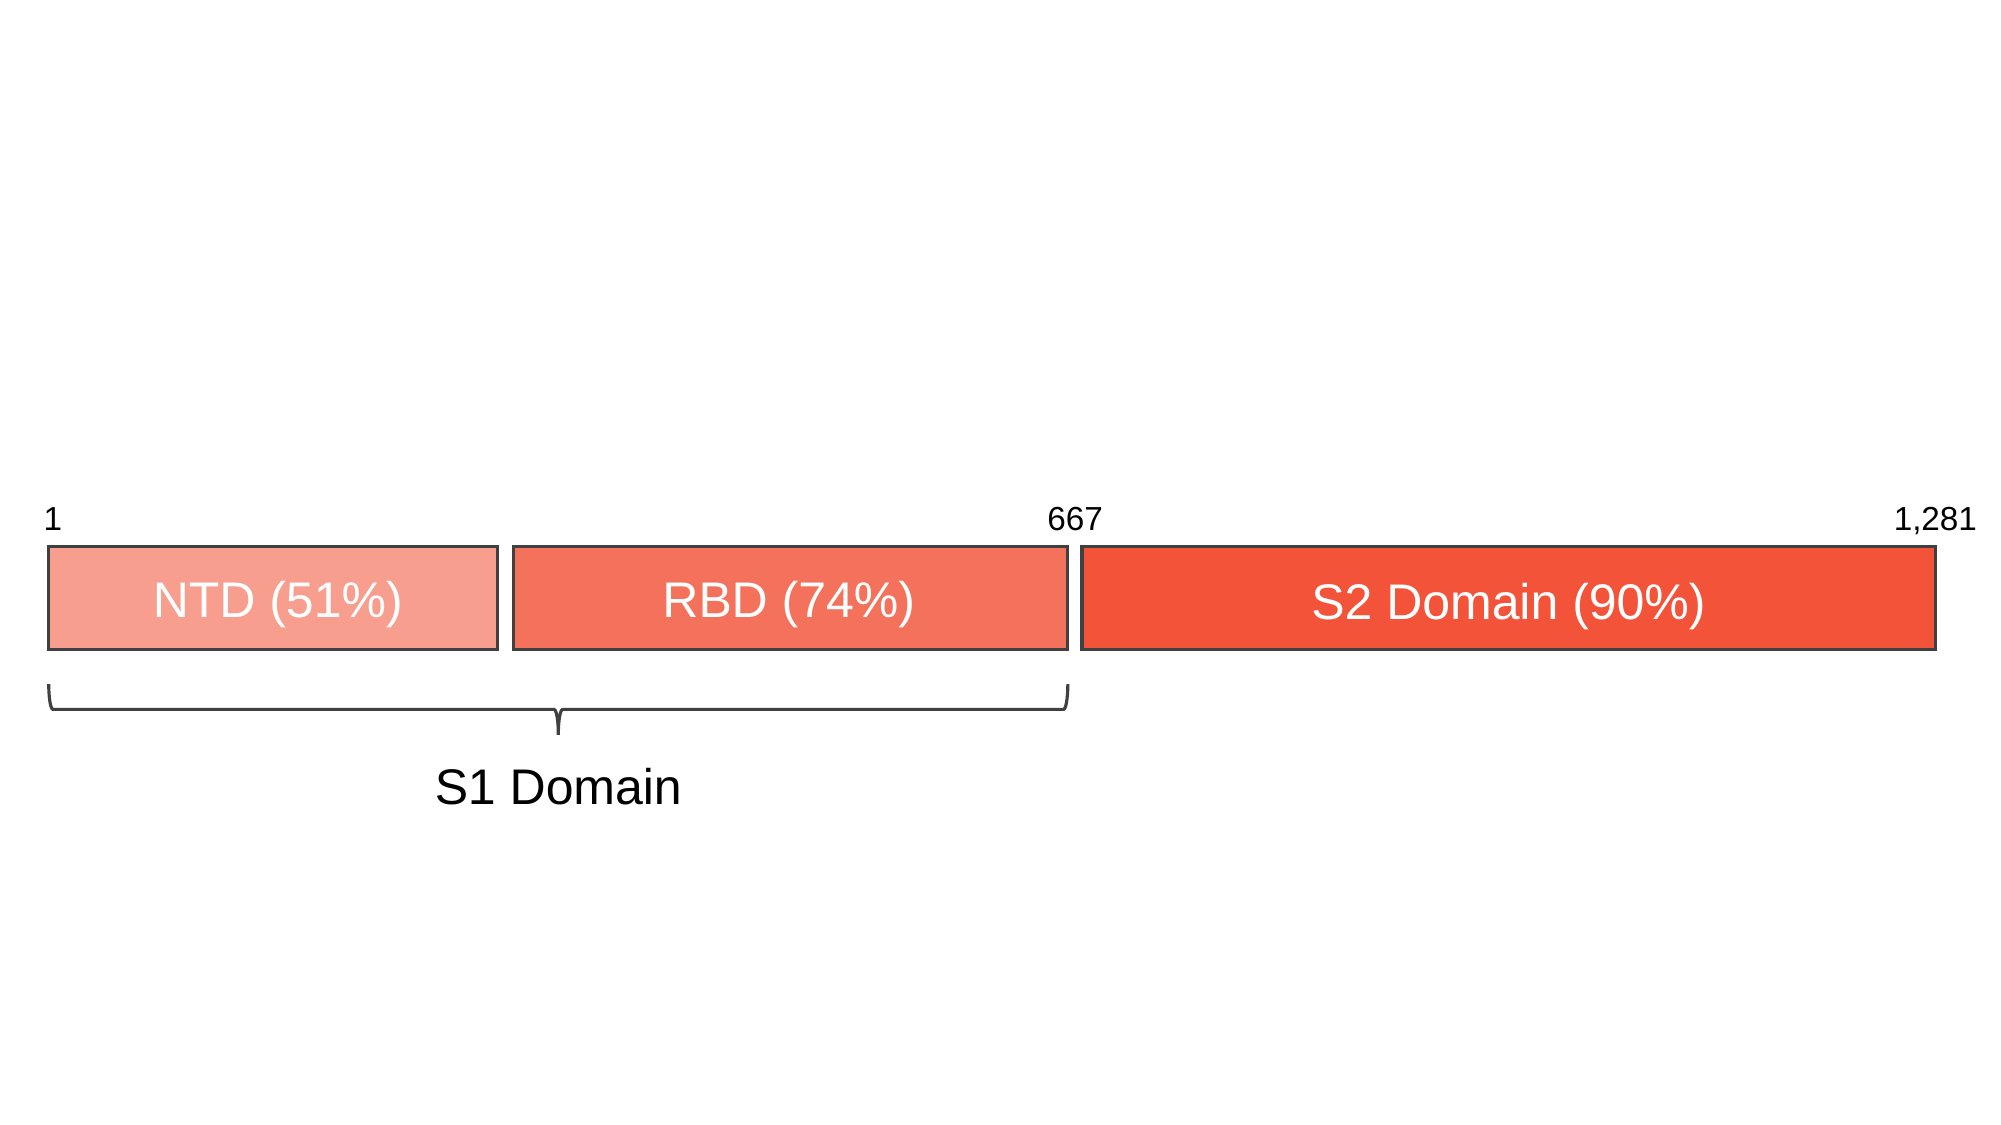

1
667
1,281

RBD (74%)
NTD (51%)
S2 Domain (90%)
S1 Domain